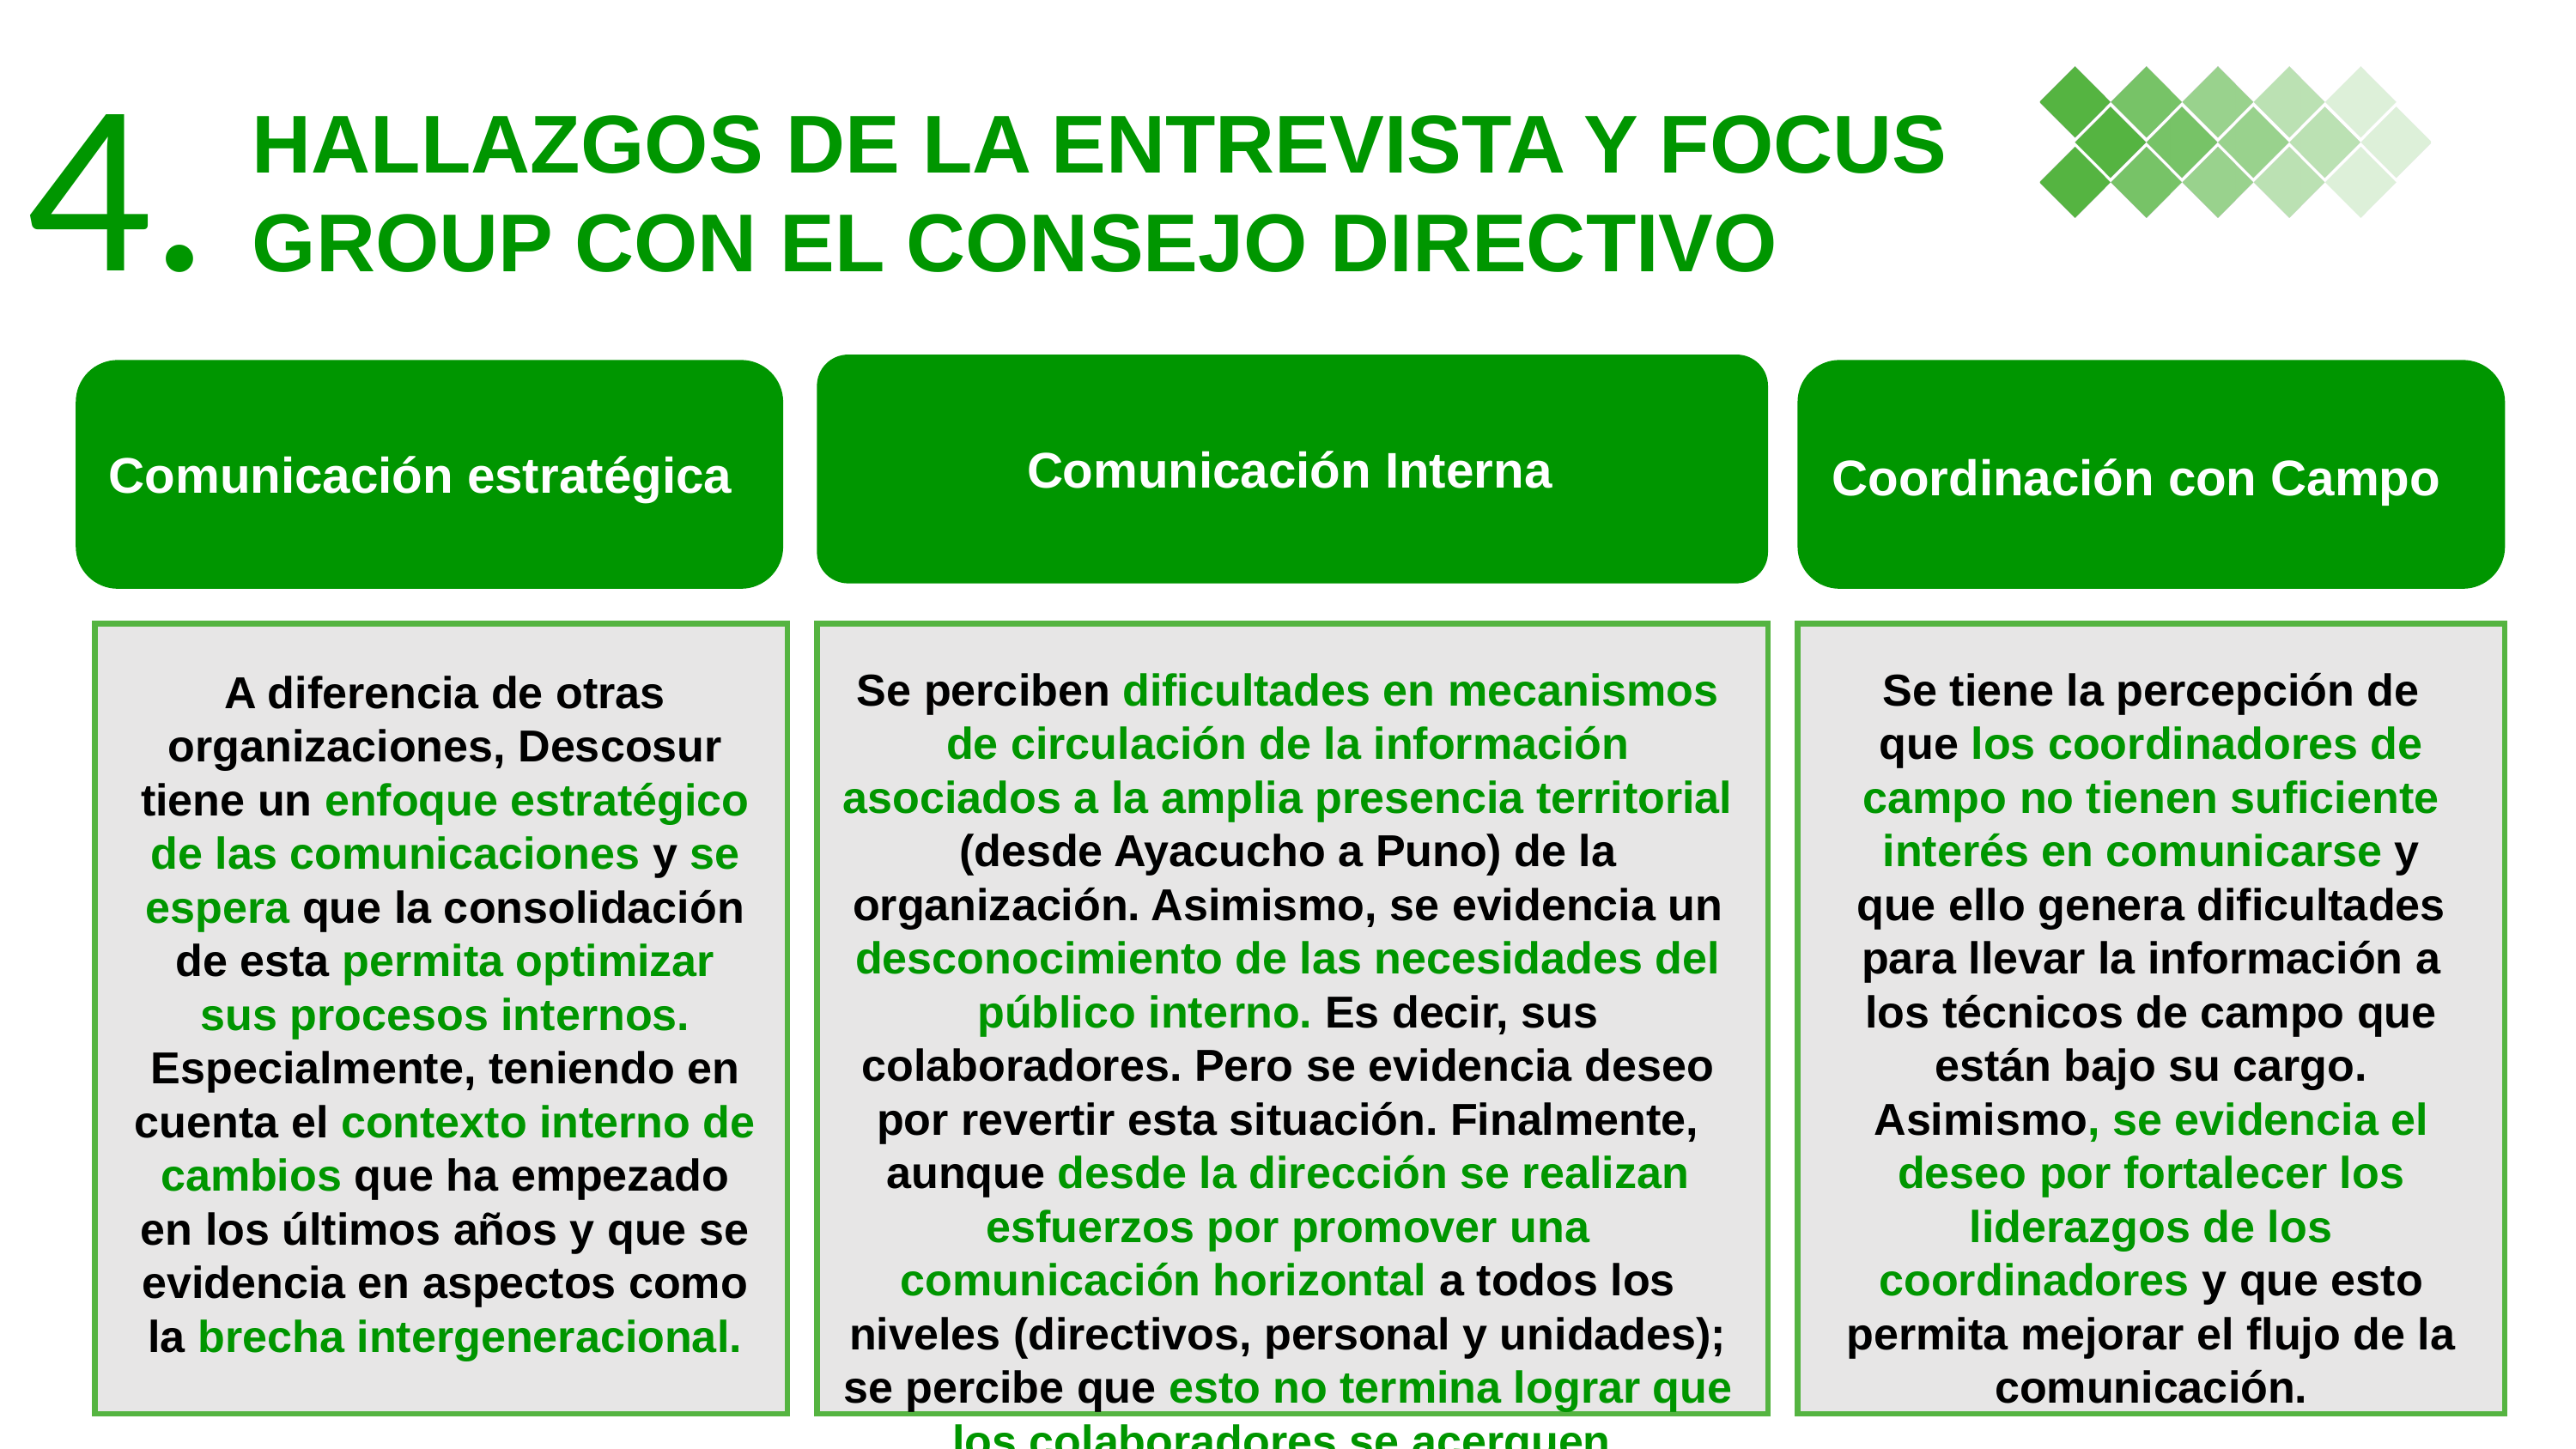

4.

HALLAZGOS DE LA ENTREVISTA Y FOCUS GROUP CON EL CONSEJO DIRECTIVO

Comunicación Interna
Comunicación estratégica
Coordinación con Campo

Se perciben dificultades en mecanismos de circulación de la información asociados a la amplia presencia territorial (desde Ayacucho a Puno) de la organización. Asimismo, se evidencia un desconocimiento de las necesidades del público interno. Es decir, sus colaboradores. Pero se evidencia deseo por revertir esta situación. Finalmente, aunque desde la dirección se realizan esfuerzos por promover una comunicación horizontal a todos los niveles (directivos, personal y unidades); se percibe que esto no termina lograr que los colaboradores se acerquen.

Se tiene la percepción de que los coordinadores de campo no tienen suficiente interés en com﻿unicarse y que ello genera dificultades para llevar la información a los técnicos de campo que están bajo su cargo. Asimismo, se evidencia el deseo por fortalecer los liderazgos de los coordinadores y que esto permita mejorar el flujo de la comunicación.
A diferencia de otras organizaciones, Descosur tiene un enfoque estratégico de las comunicaciones y se espera que la consolidación de esta permita optimizar sus procesos internos. Especialmente, teniendo en cuenta el contexto interno de cambios que ha empezado en los últimos años y que se evidencia en aspectos como la brecha intergeneracional.